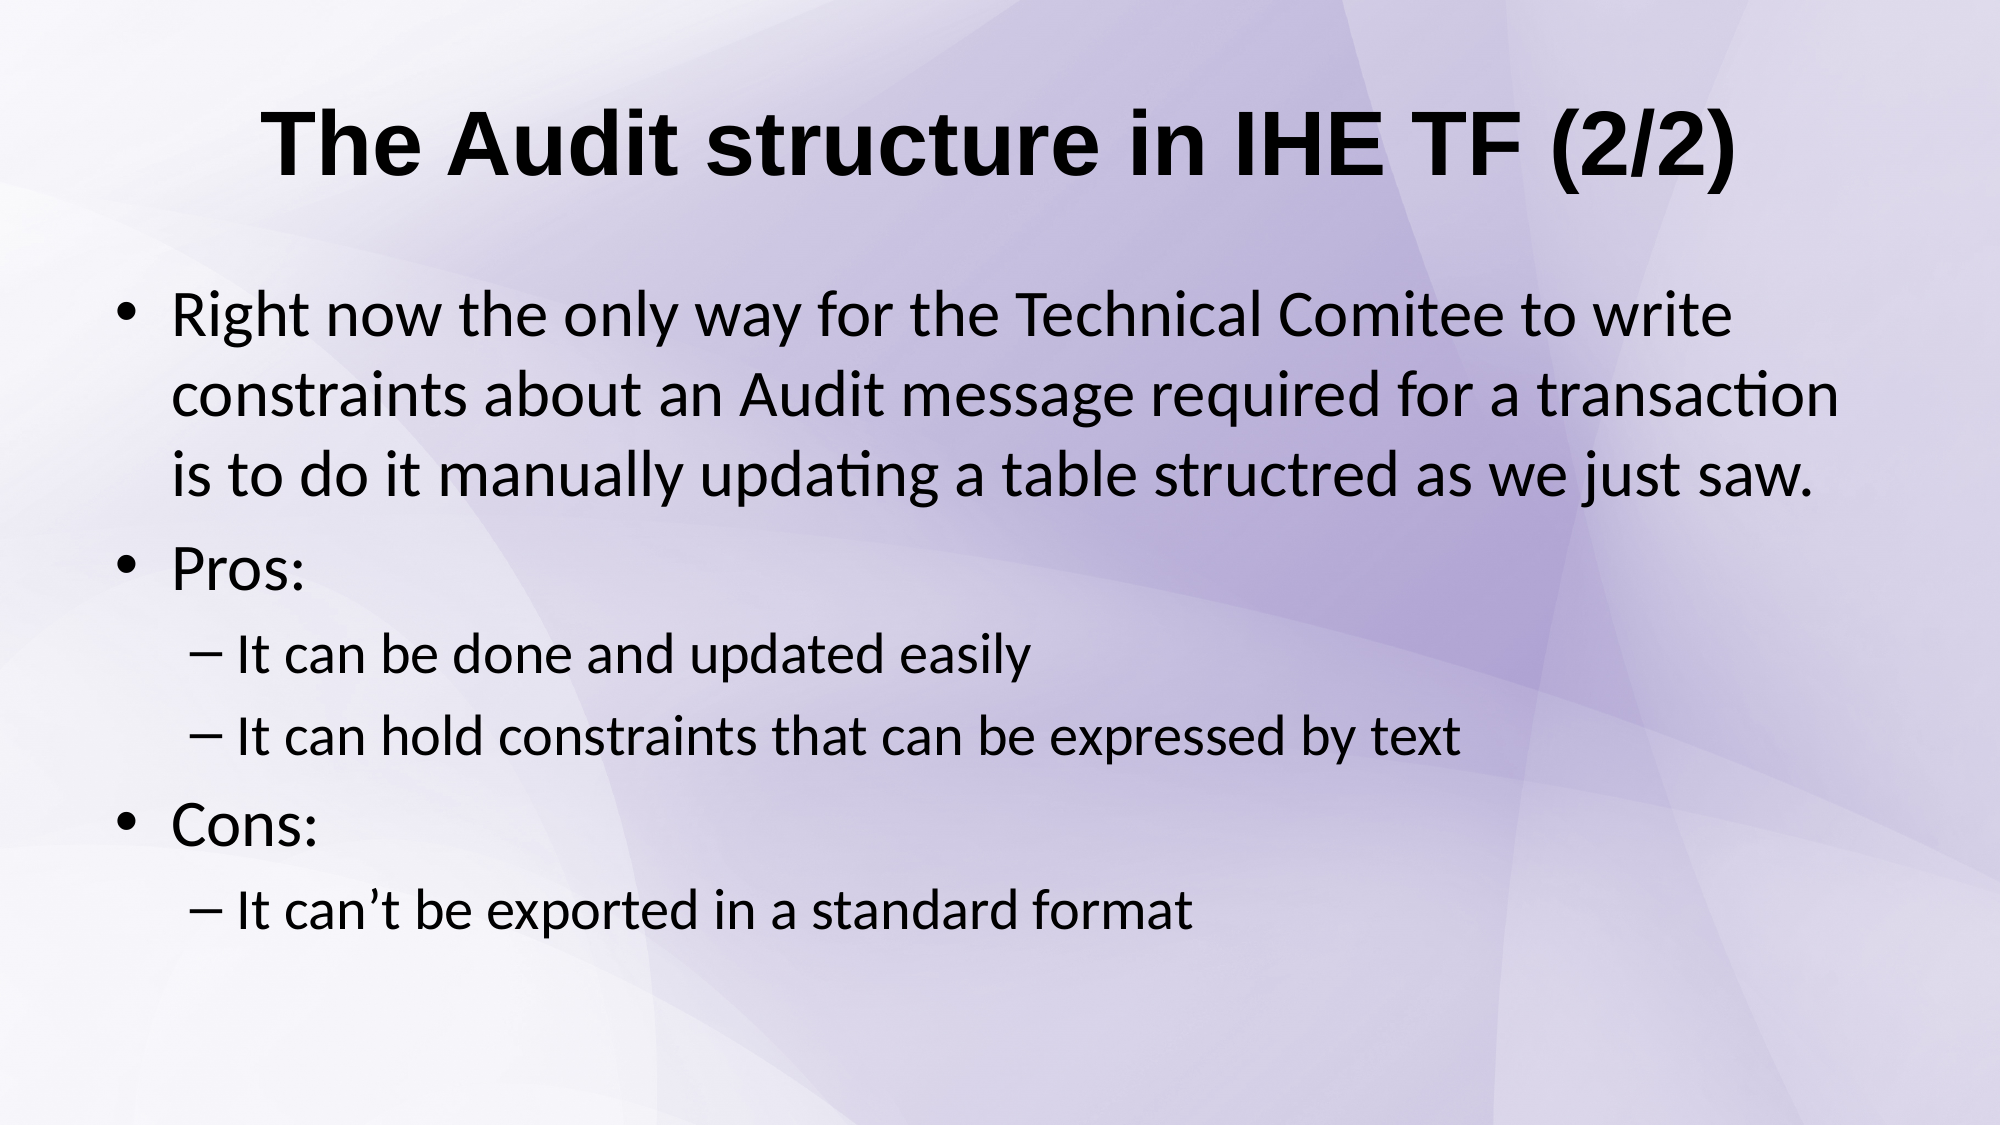

# The Audit structure in IHE TF (2/2)
Right now the only way for the Technical Comitee to write constraints about an Audit message required for a transaction is to do it manually updating a table structred as we just saw.
Pros:
It can be done and updated easily
It can hold constraints that can be expressed by text
Cons:
It can’t be exported in a standard format